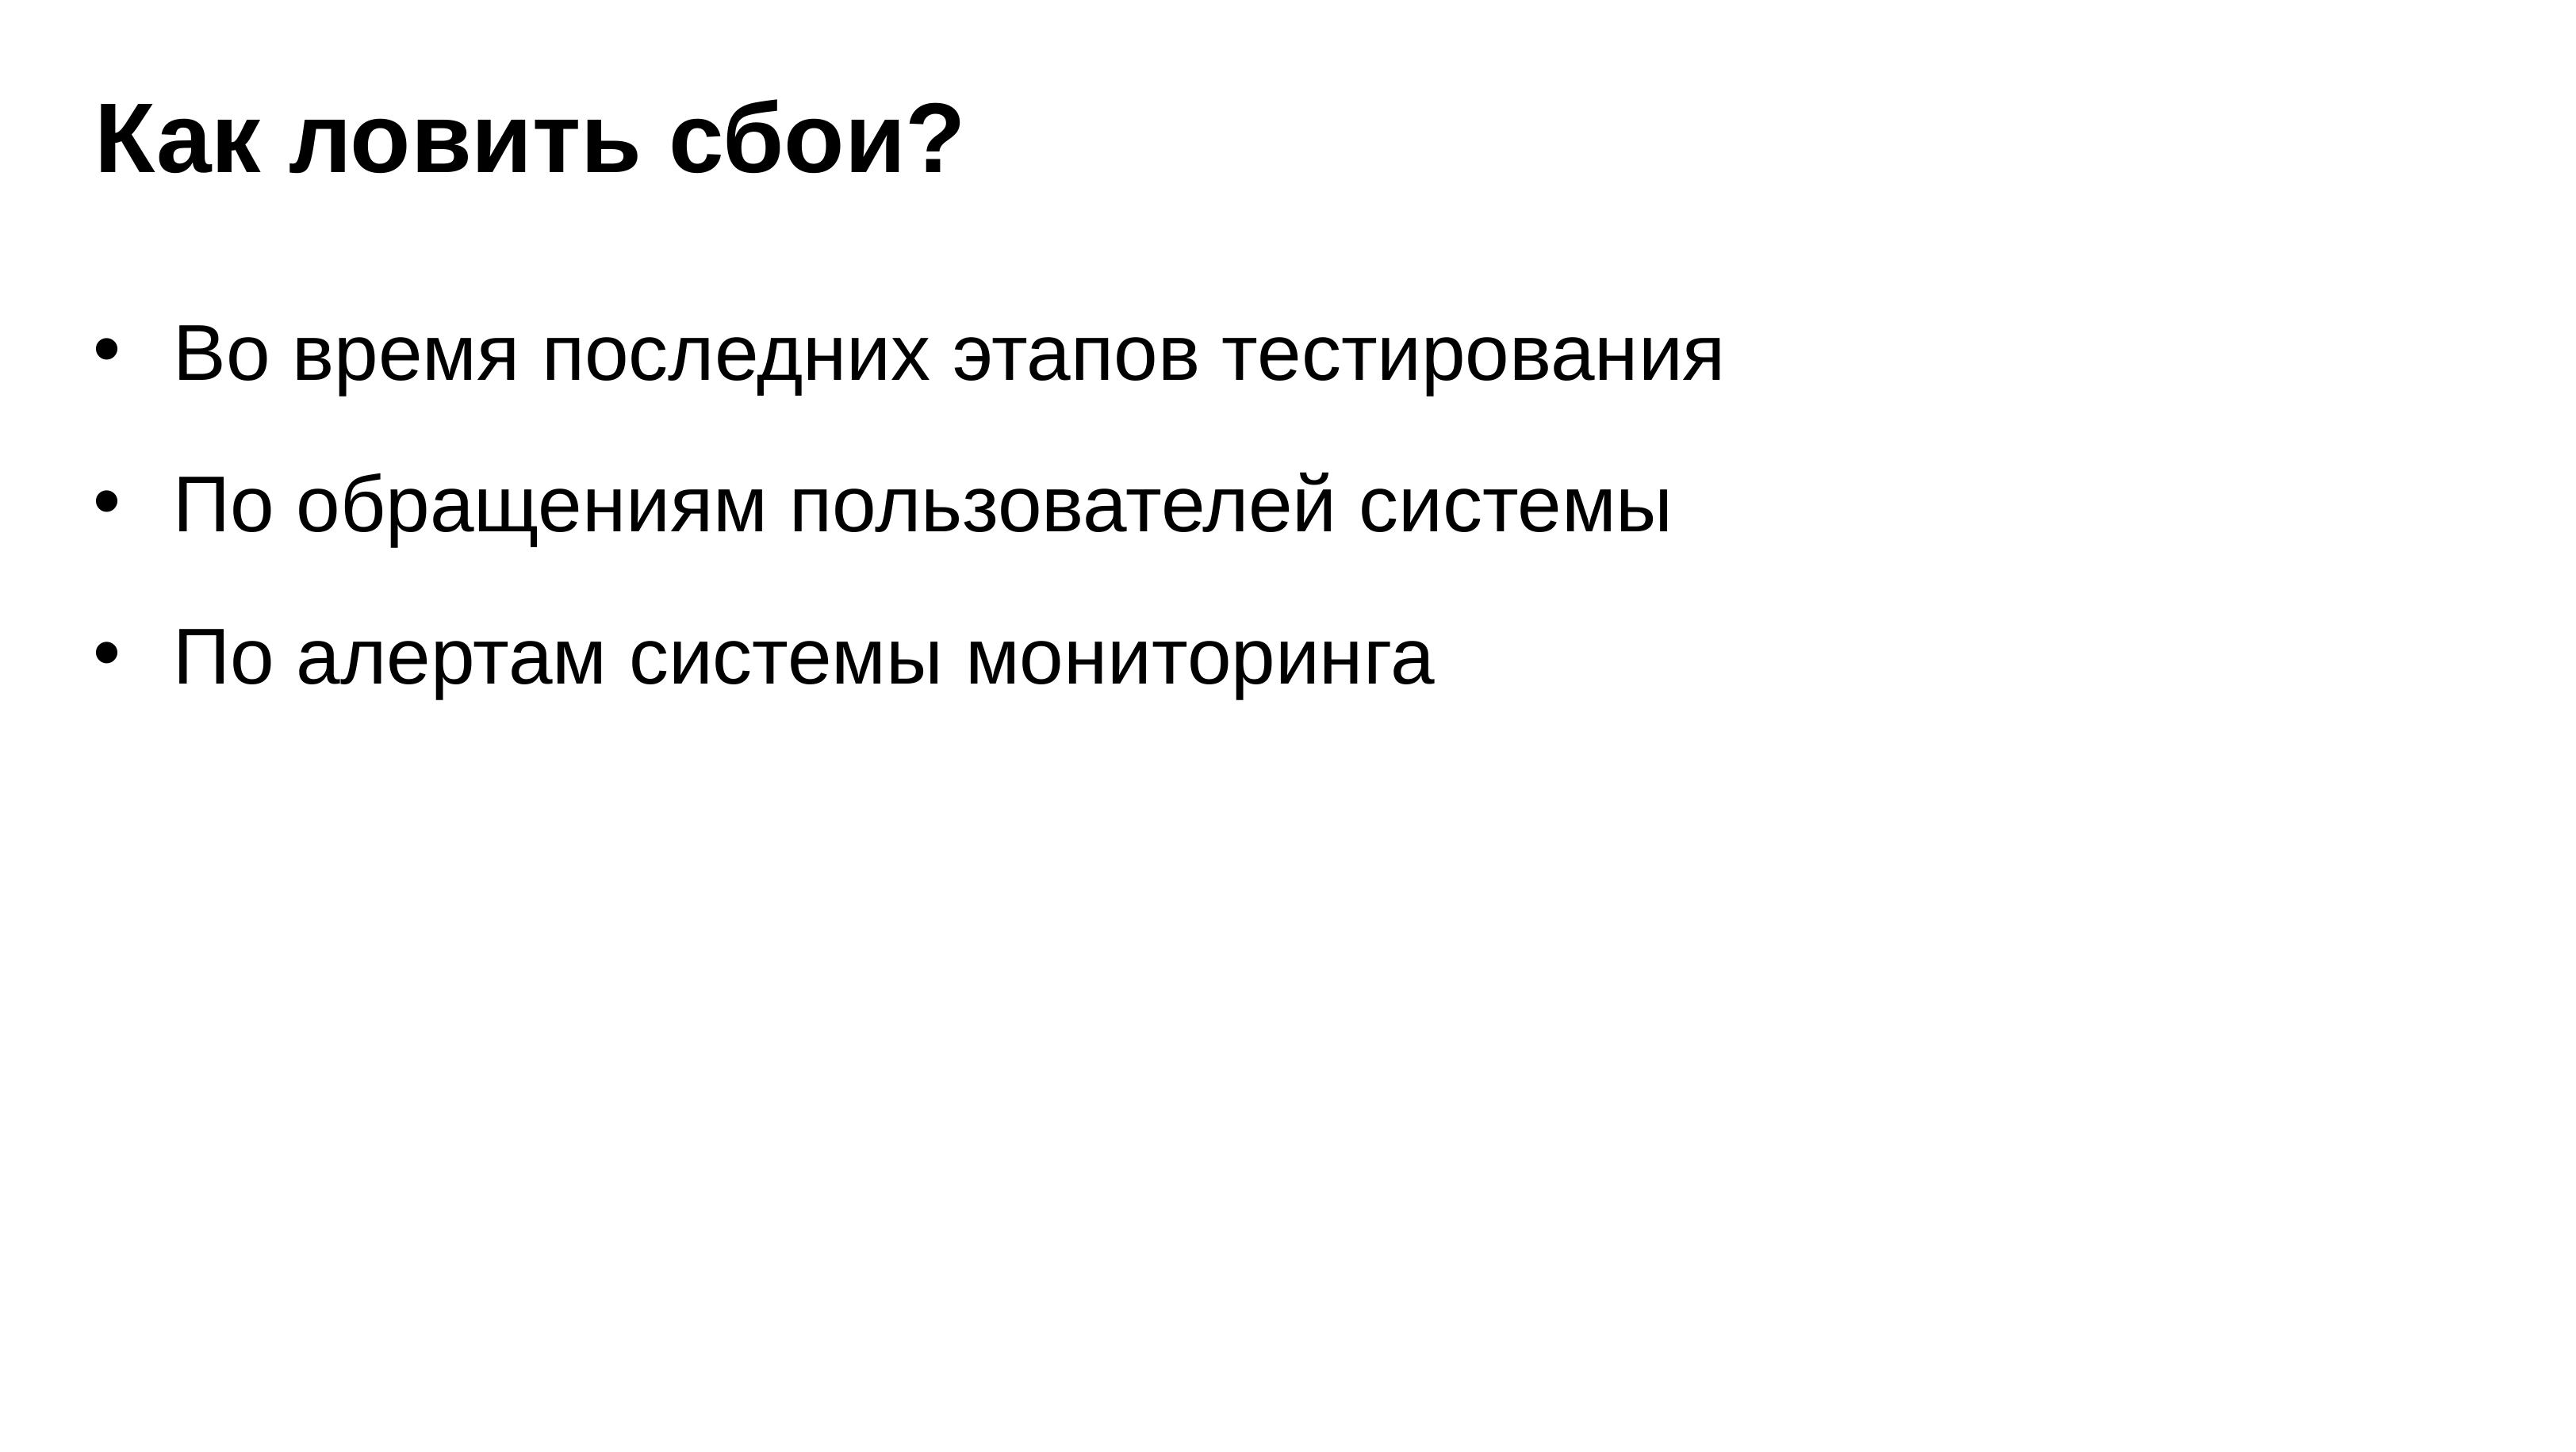

Как ловить сбои?
Во время последних этапов тестирования
По обращениям пользователей системы
По алертам системы мониторинга
29